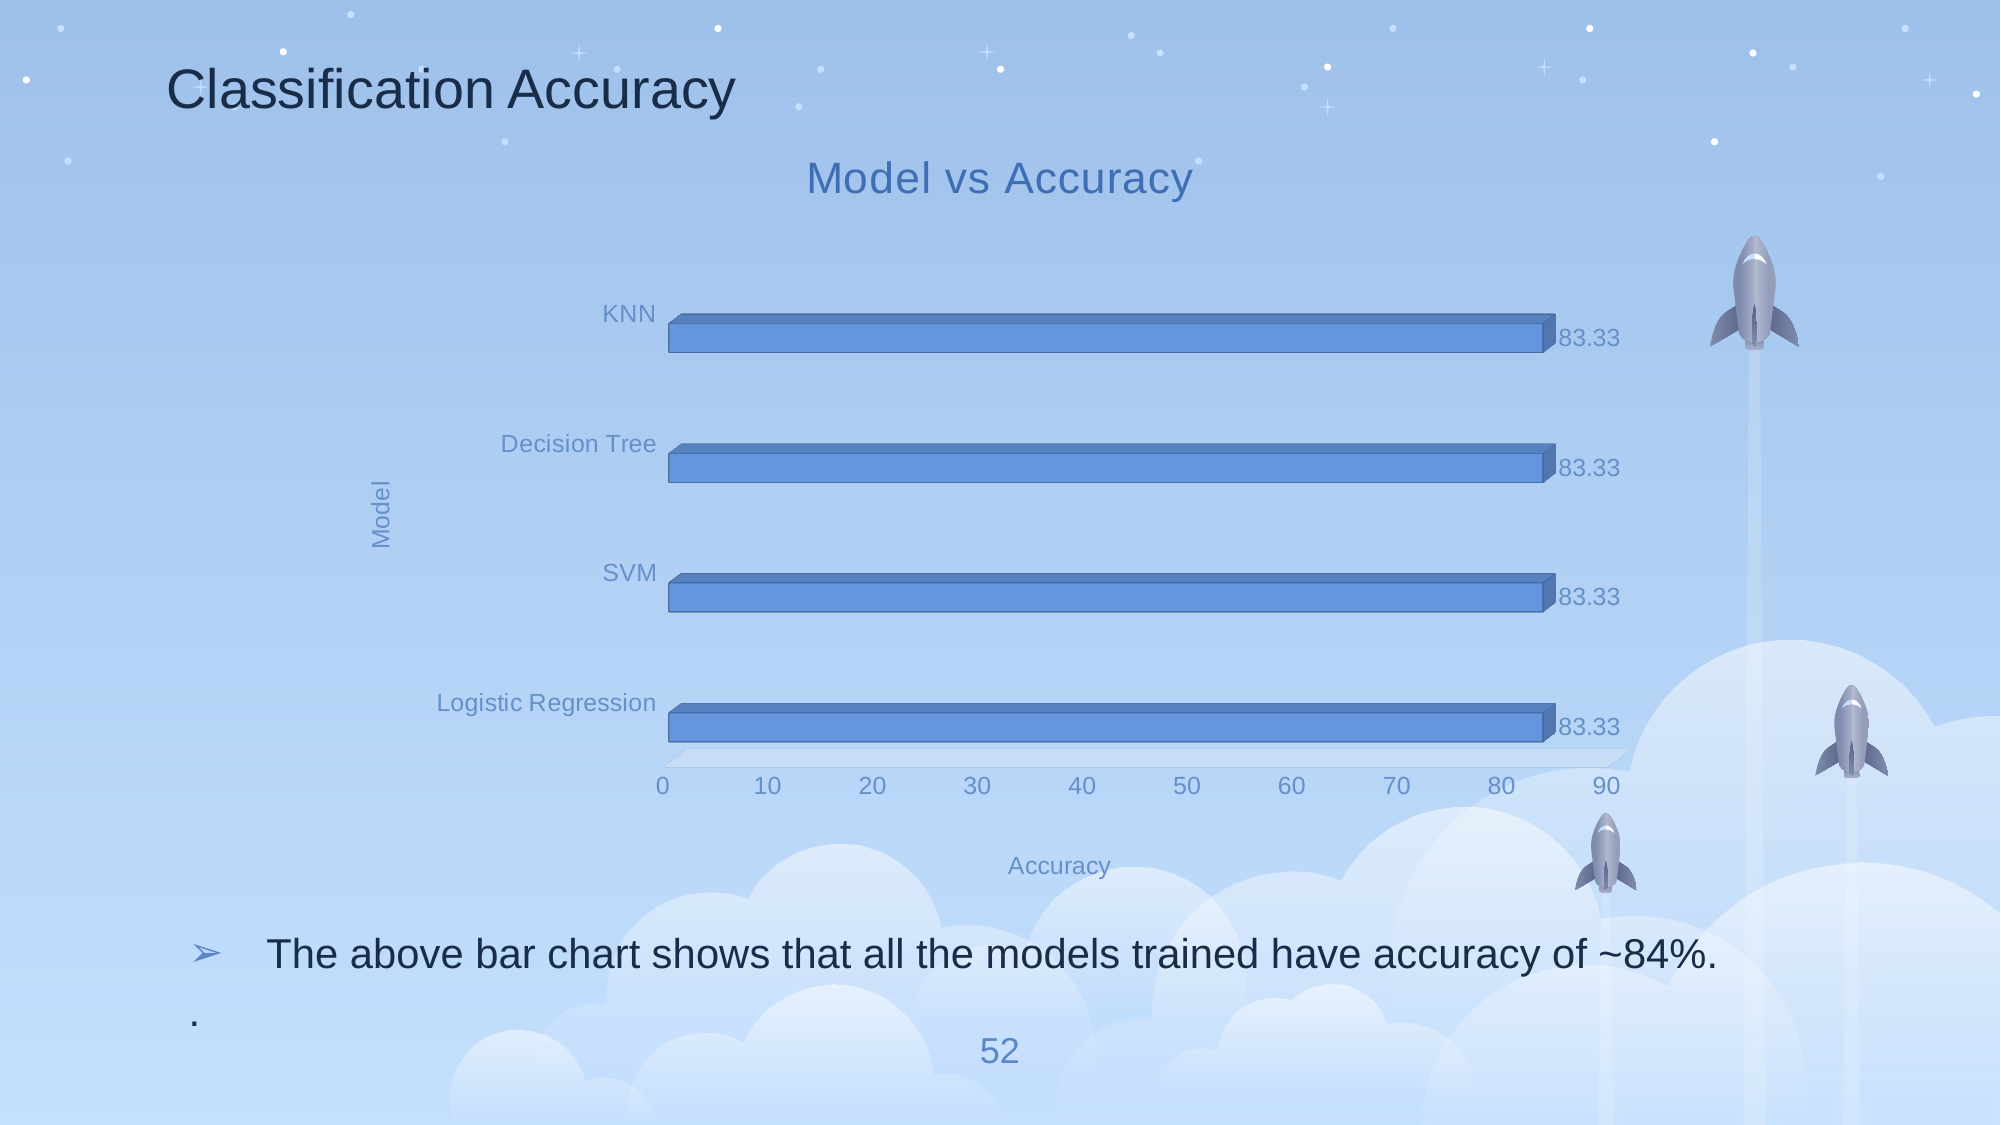

# Classification Accuracy

[unsupported chart]

The above bar chart shows that all the models trained have accuracy of ~84%.
.
52